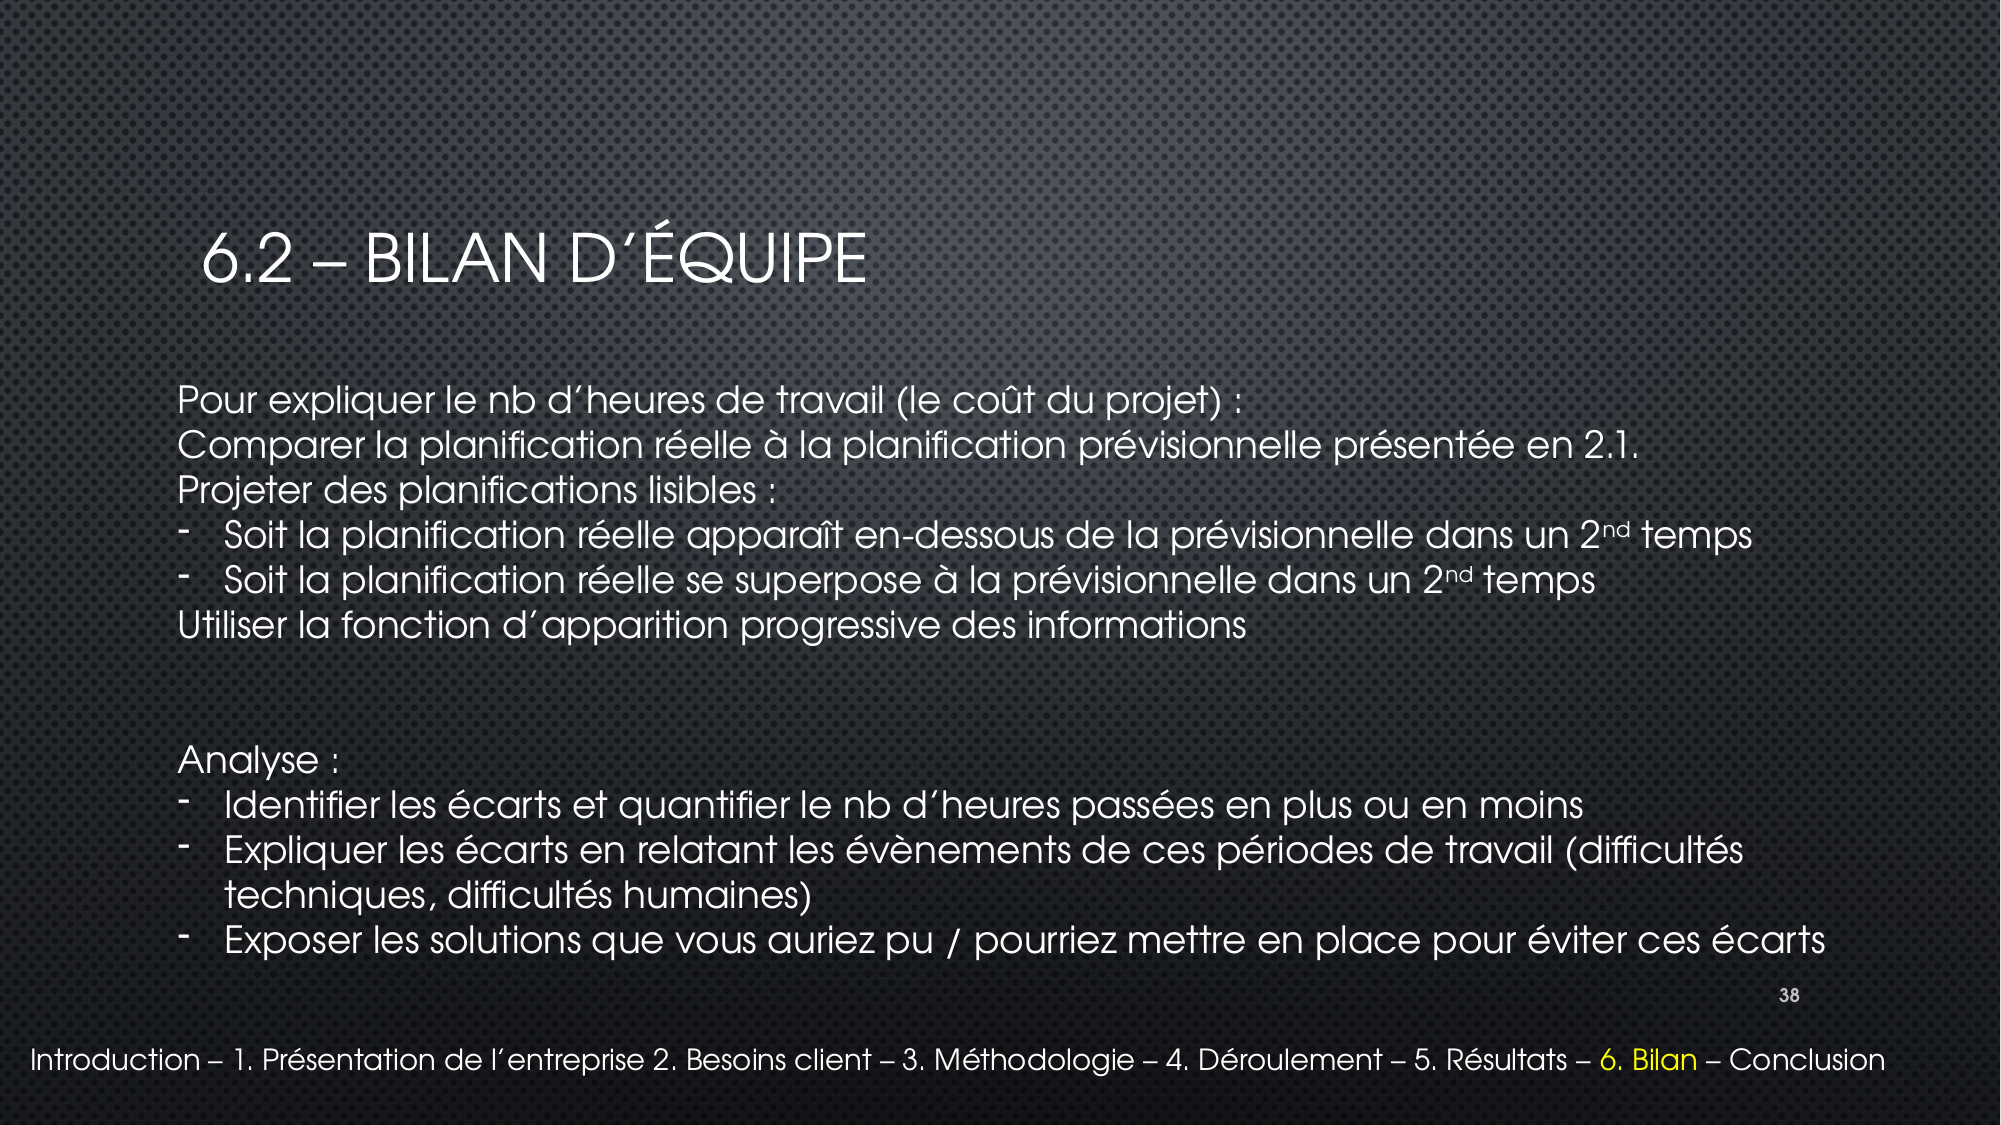

# 6.2 – Bilan d’équipe
Pour expliquer le nb d’heures de travail (le coût du projet) :
Comparer la planification réelle à la planification prévisionnelle présentée en 2.1.
Projeter des planifications lisibles :
Soit la planification réelle apparaît en-dessous de la prévisionnelle dans un 2nd temps
Soit la planification réelle se superpose à la prévisionnelle dans un 2nd temps
Utiliser la fonction d’apparition progressive des informations

Analyse :
Identifier les écarts et quantifier le nb d’heures passées en plus ou en moins
Expliquer les écarts en relatant les évènements de ces périodes de travail (difficultés techniques, difficultés humaines)
Exposer les solutions que vous auriez pu / pourriez mettre en place pour éviter ces écarts

38
Introduction – 1. Présentation de l’entreprise 2. Besoins client – 3. Méthodologie – 4. Déroulement – 5. Résultats – 6. Bilan – Conclusion